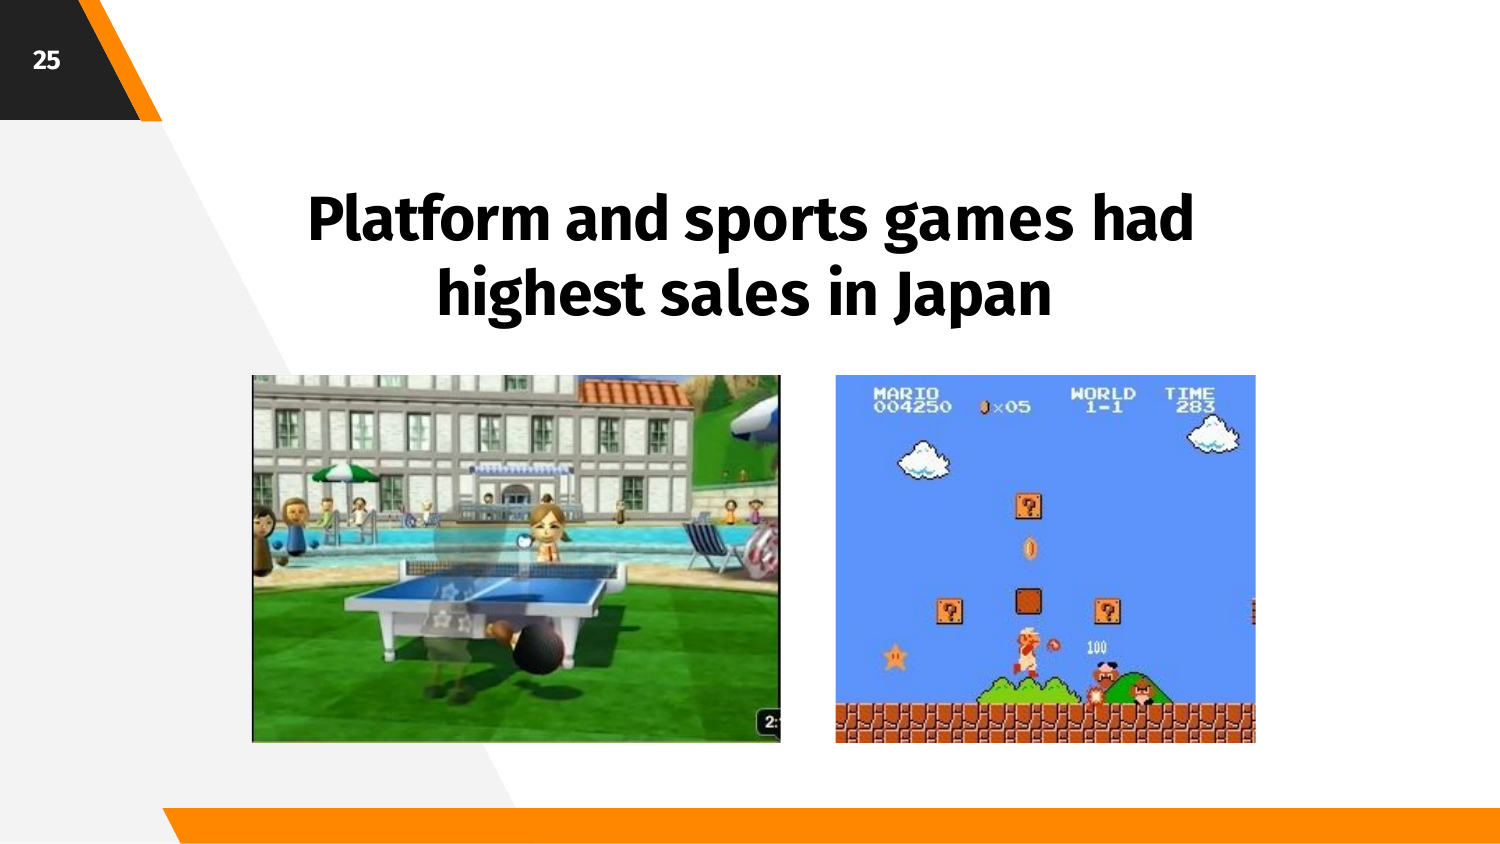

25
# Platform and sports games had  highest sales in Japan